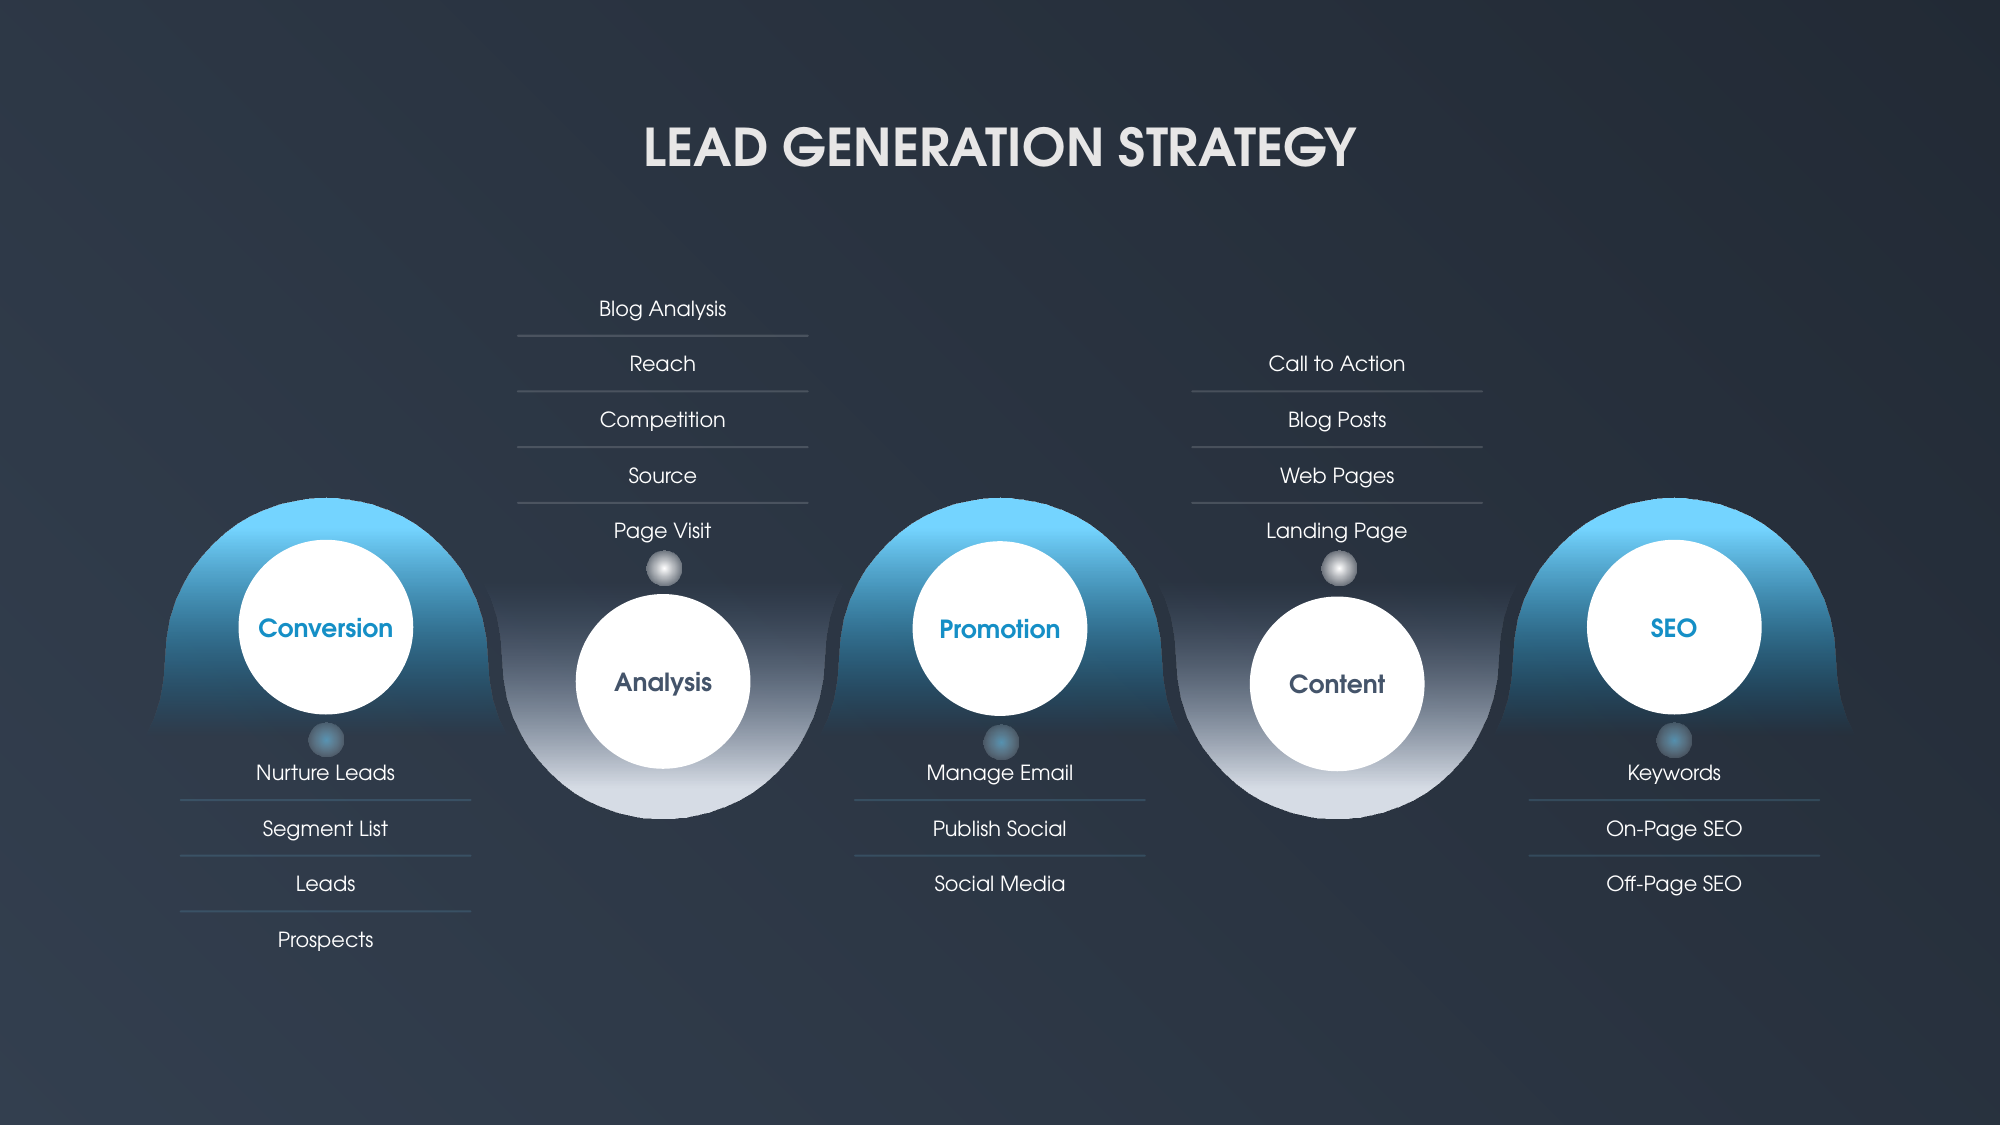

LEAD GENERATION STRATEGY
Blog Analysis
Reach
Competition
Source
Page Visit
Call to Action
Blog Posts
Web Pages
Landing Page

Conversion
SEO
Promotion

Analysis
Content

Nurture Leads
Segment List
Leads
Prospects
Manage Email
Publish Social
Social Media
Keywords
On-Page SEO
Off-Page SEO